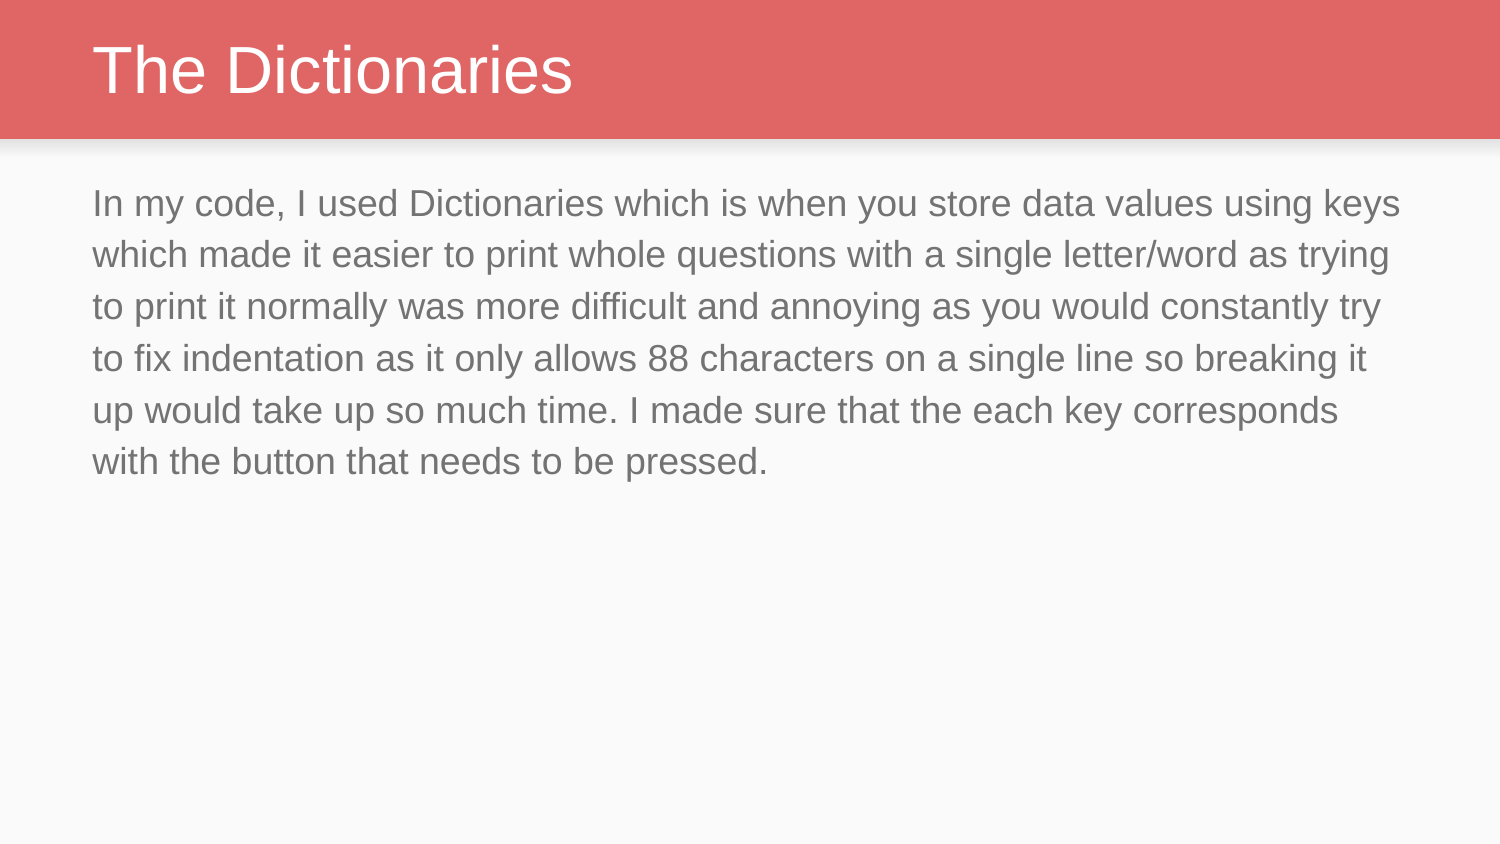

# The Dictionaries
In my code, I used Dictionaries which is when you store data values using keys which made it easier to print whole questions with a single letter/word as trying to print it normally was more difficult and annoying as you would constantly try to fix indentation as it only allows 88 characters on a single line so breaking it up would take up so much time. I made sure that the each key corresponds with the button that needs to be pressed.